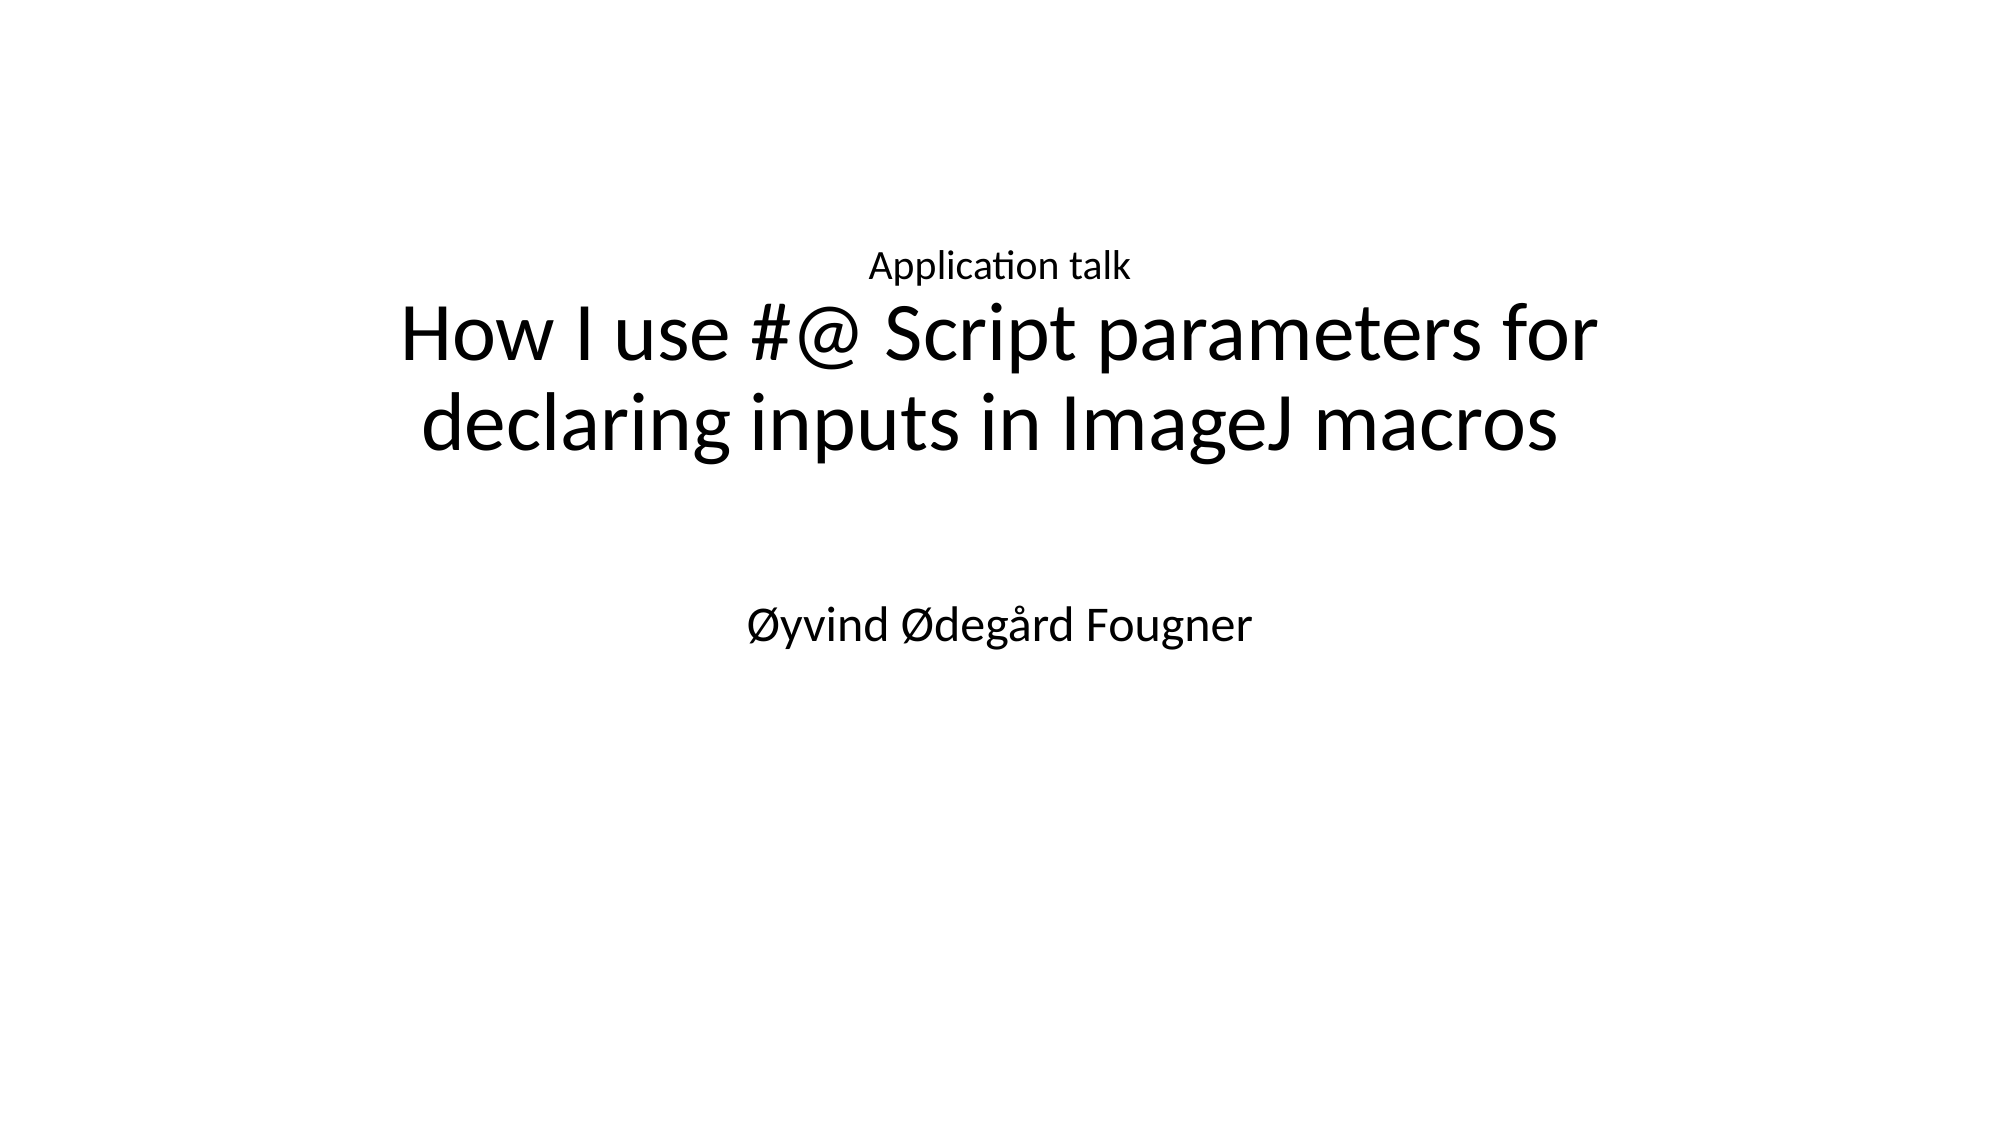

# Application talk How I use #@ Script parameters for declaring inputs in ImageJ macros
Øyvind Ødegård Fougner